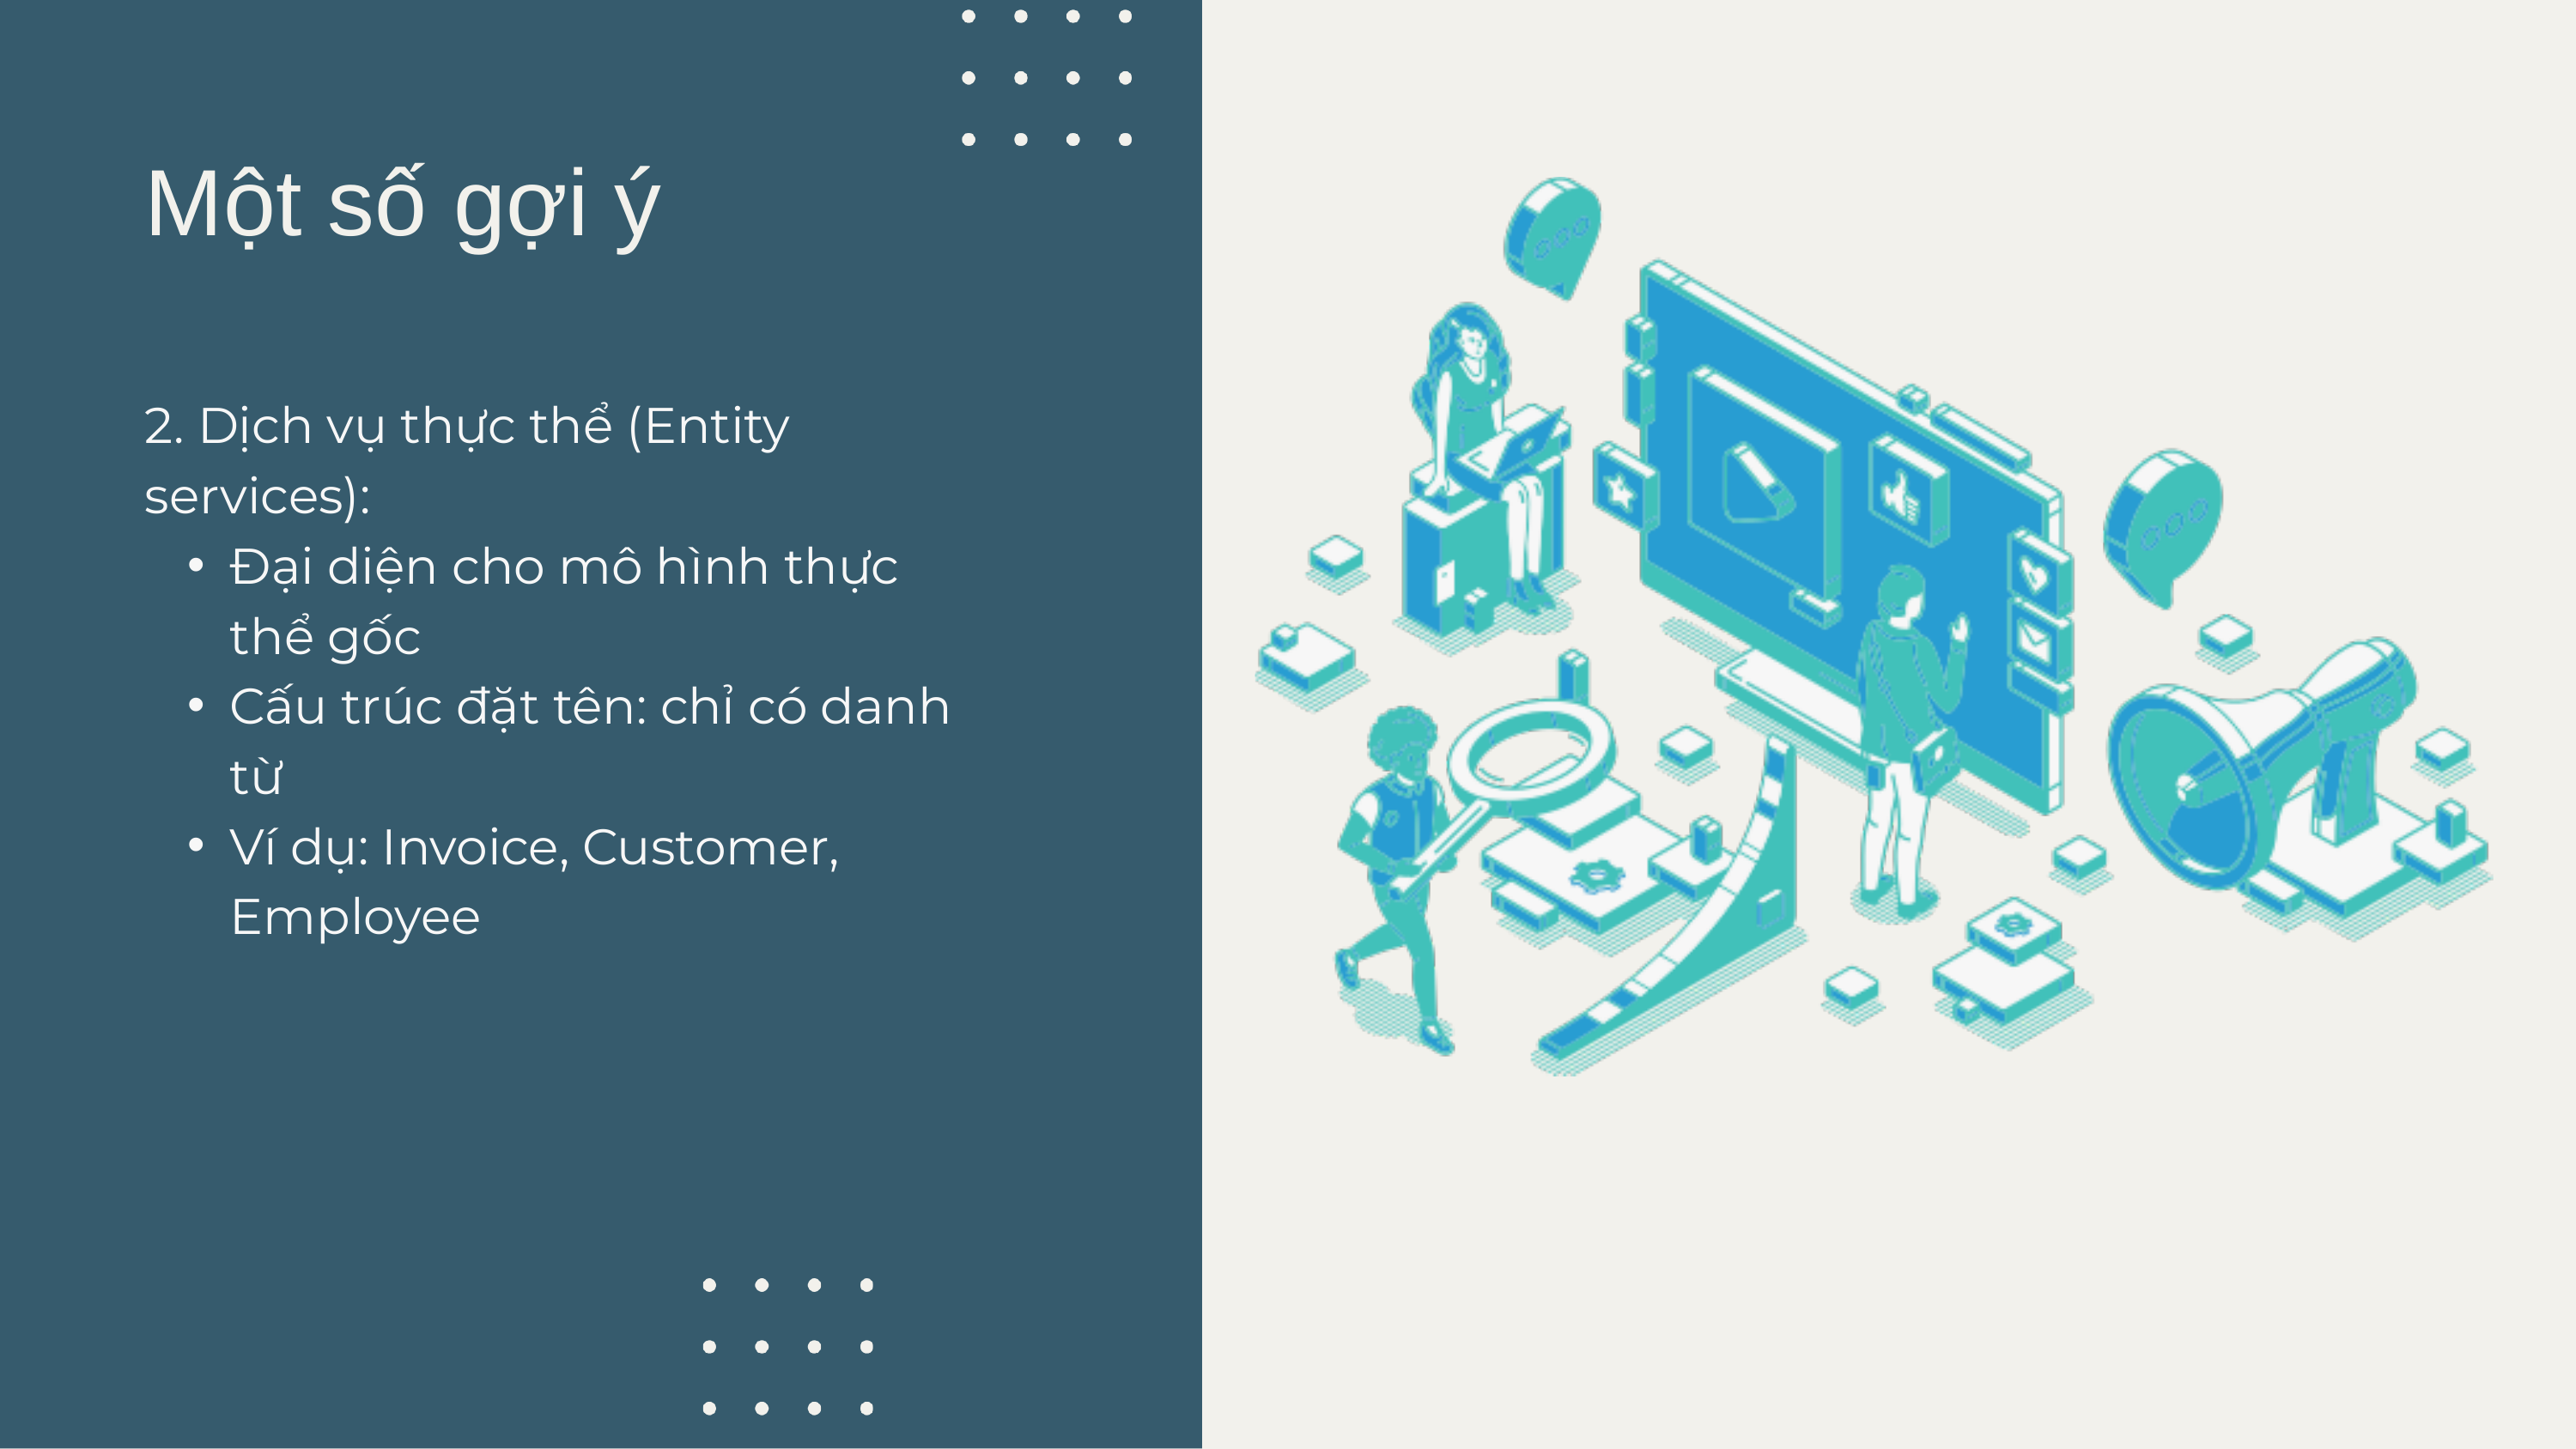

Một số gợi ý

2. Dịch vụ thực thể (Entity services):
Đại diện cho mô hình thực thể gốc
Cấu trúc đặt tên: chỉ có danh từ
Ví dụ: Invoice, Customer, Employee